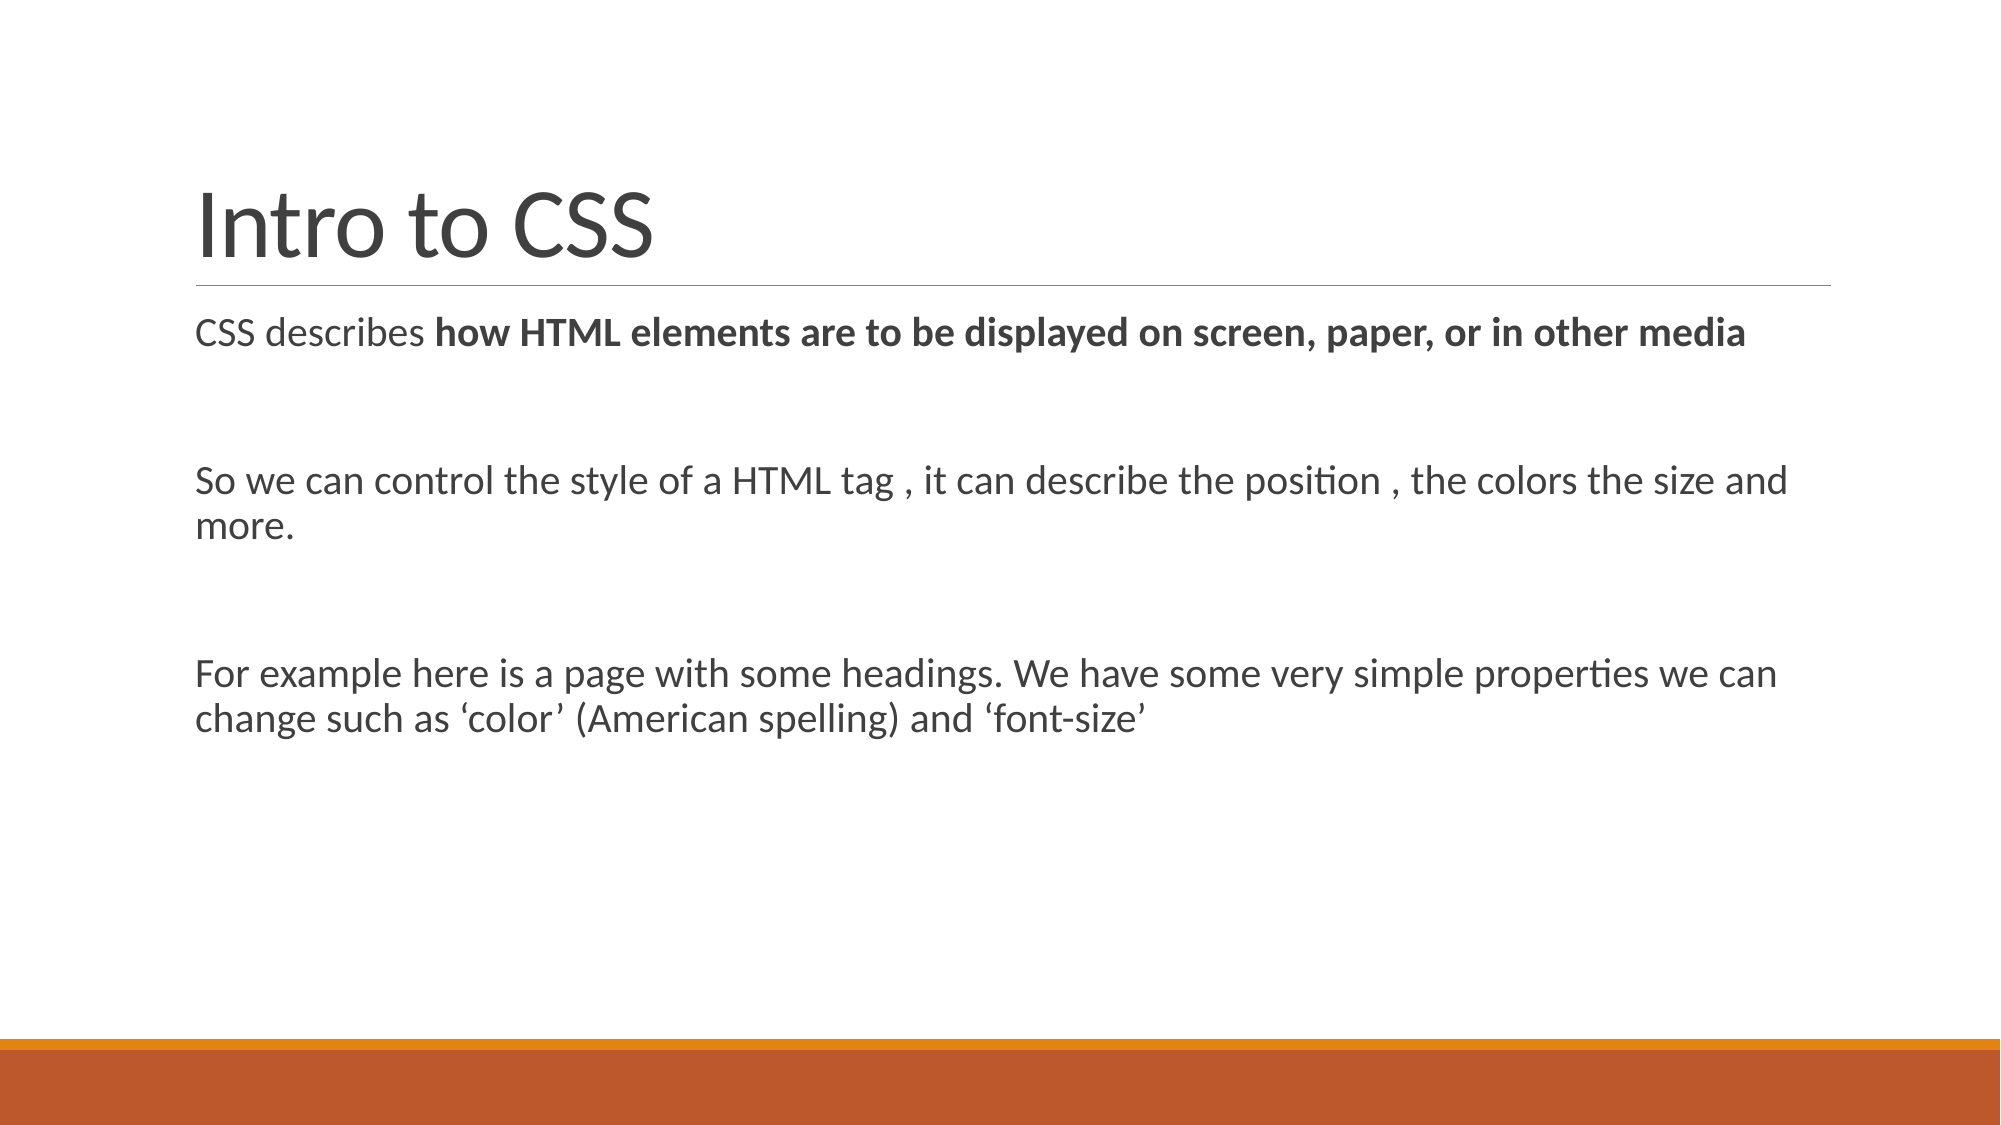

# Intro to CSS
CSS describes how HTML elements are to be displayed on screen, paper, or in other media

So we can control the style of a HTML tag , it can describe the position , the colors the size and more.

For example here is a page with some headings. We have some very simple properties we can change such as ‘color’ (American spelling) and ‘font-size’